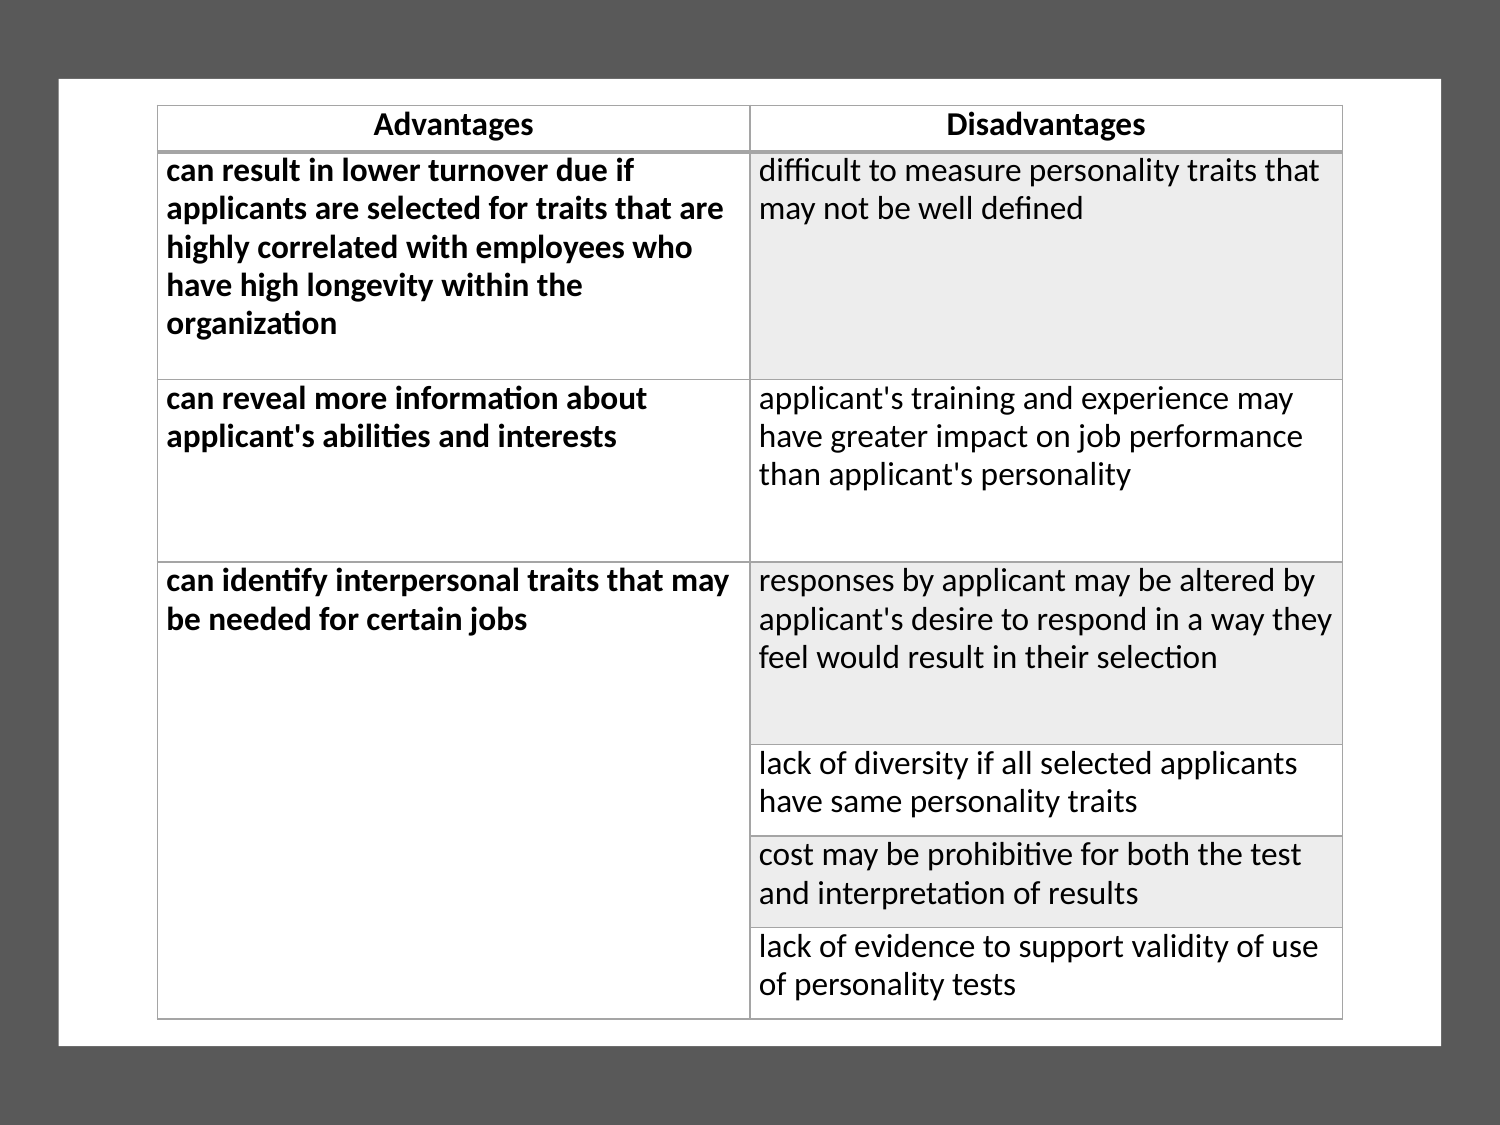

| Advantages | Disadvantages |
| --- | --- |
| can result in lower turnover due if applicants are selected for traits that are highly correlated with employees who have high longevity within the organization | difficult to measure personality traits that may not be well defined |
| can reveal more information about applicant's abilities and interests | applicant's training and experience may have greater impact on job performance than applicant's personality |
| can identify interpersonal traits that may be needed for certain jobs | responses by applicant may be altered by applicant's desire to respond in a way they feel would result in their selection |
|  | lack of diversity if all selected applicants have same personality traits |
|  | cost may be prohibitive for both the test and interpretation of results |
|  | lack of evidence to support validity of use of personality tests |